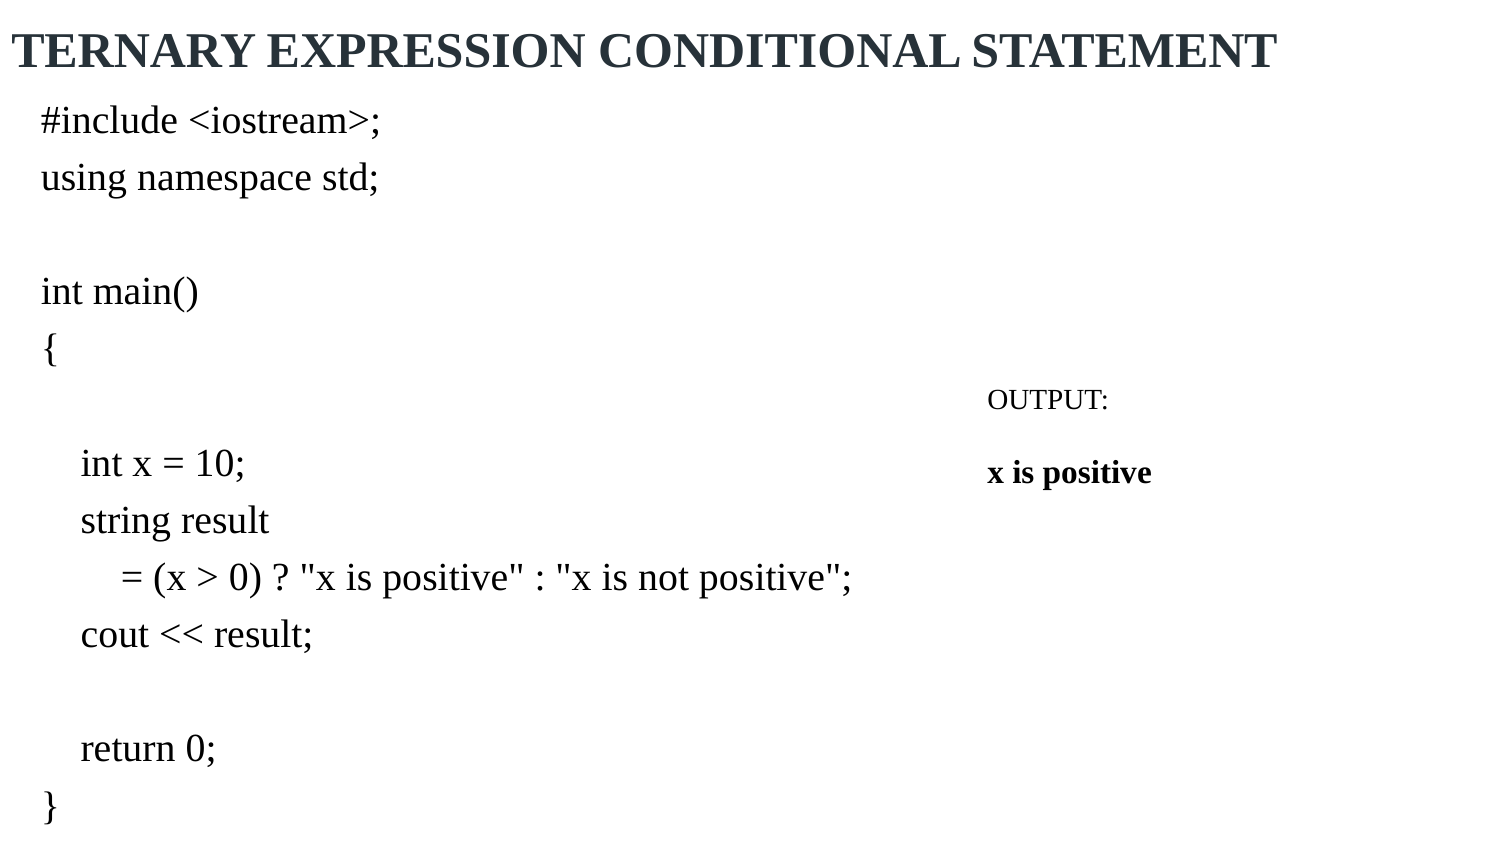

# TERNARY EXPRESSION CONDITIONAL STATEMENT
#include <iostream>;
using namespace std;

int main()
{

    int x = 10;
    string result
        = (x > 0) ? "x is positive" : "x is not positive";
    cout << result;

    return 0;
}

OUTPUT:

x is positive